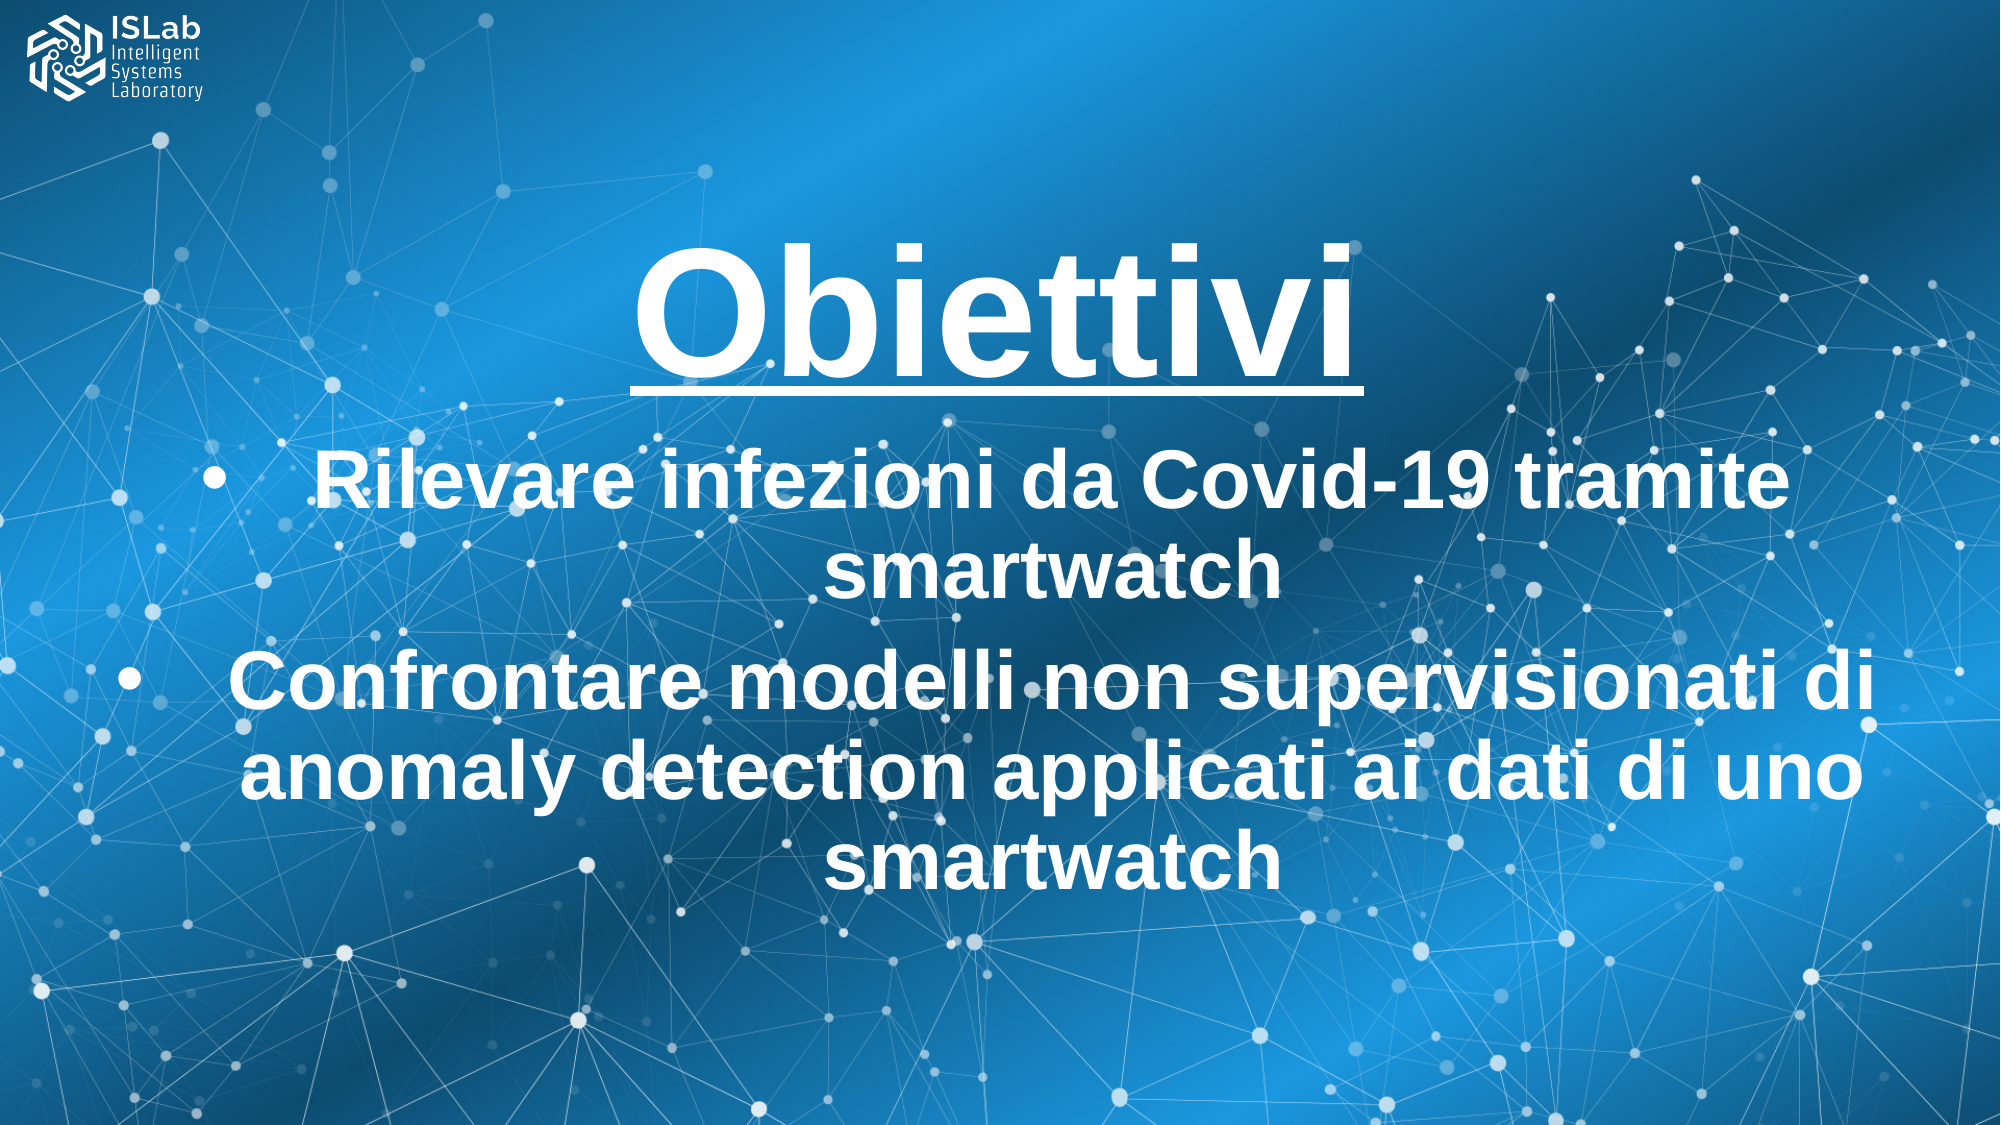

Obiettivi
Rilevare infezioni da Covid-19 tramite smartwatch
Confrontare modelli non supervisionati di anomaly detection applicati ai dati di uno smartwatch